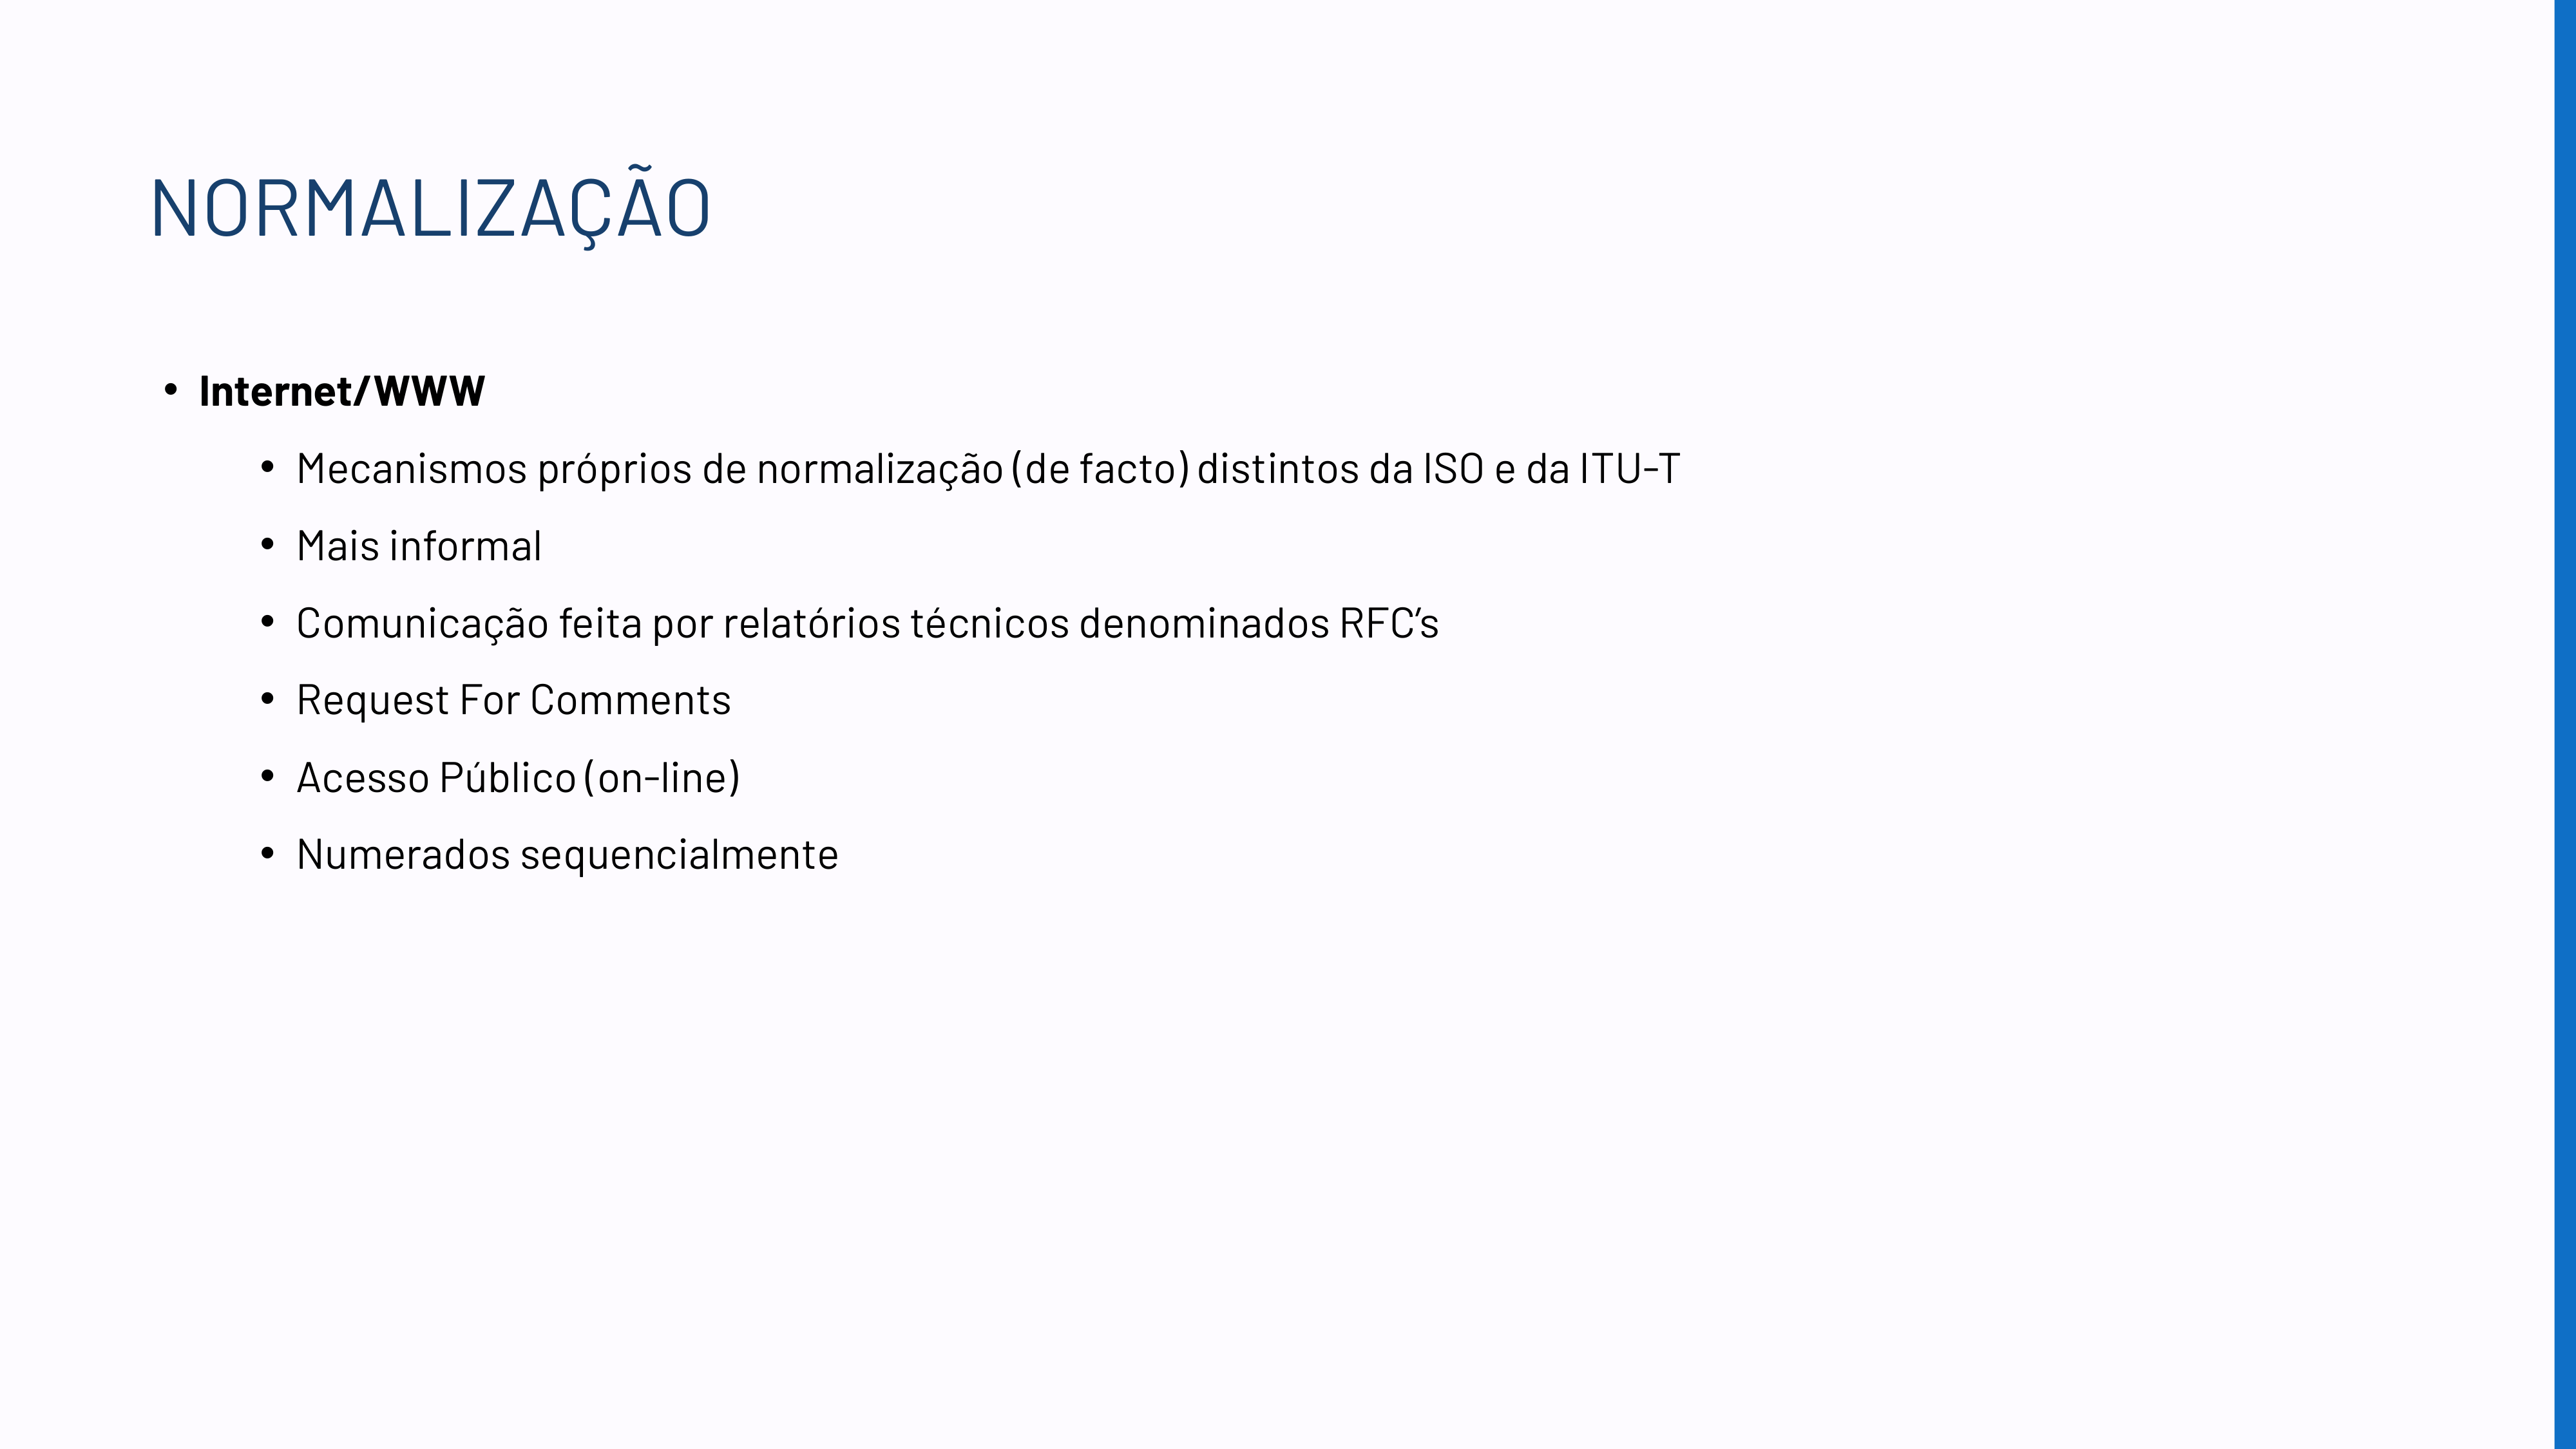

NORMALIZAÇÃO
Internet/WWW
Mecanismos próprios de normalização (de facto) distintos da ISO e da ITU-T
Mais informal
Comunicação feita por relatórios técnicos denominados RFC’s
Request For Comments
Acesso Público (on-line)
Numerados sequencialmente